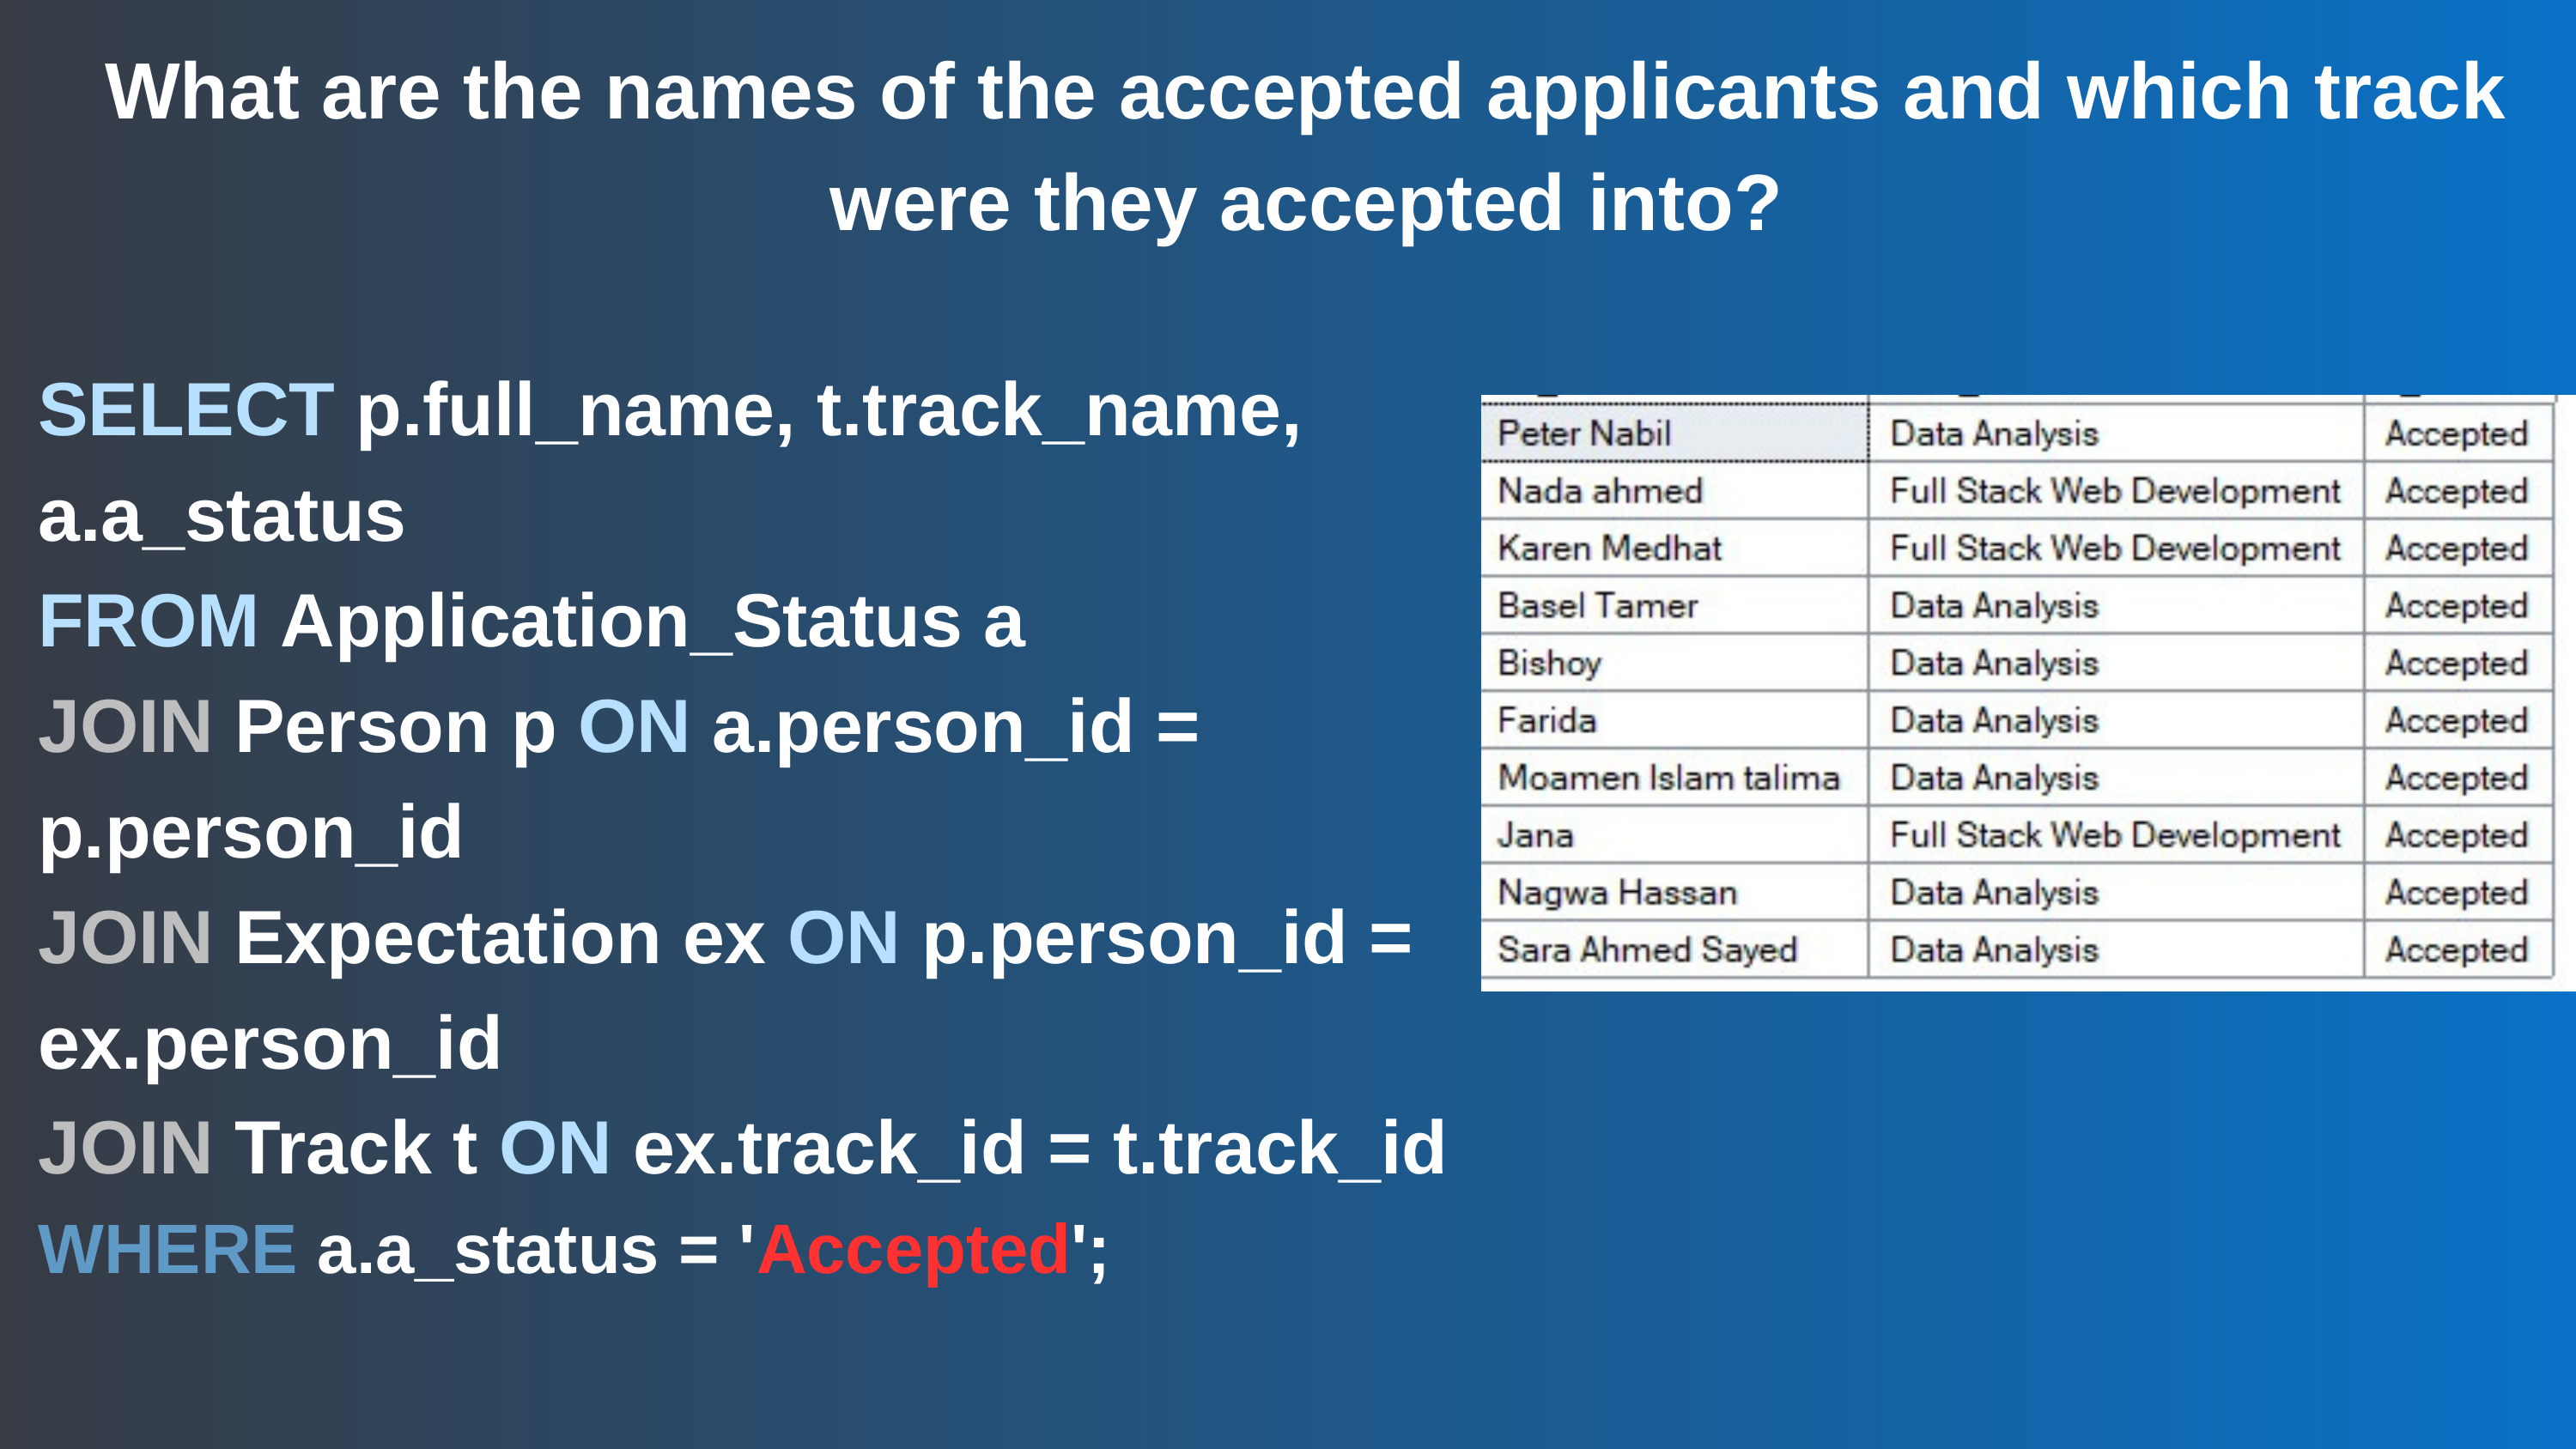

What are the names of the accepted applicants and which track were they accepted into?
SELECT p.full_name, t.track_name, a.a_status
FROM Application_Status a
JOIN Person p ON a.person_id = p.person_id
JOIN Expectation ex ON p.person_id = ex.person_id
JOIN Track t ON ex.track_id = t.track_id
WHERE a.a_status = 'Accepted';